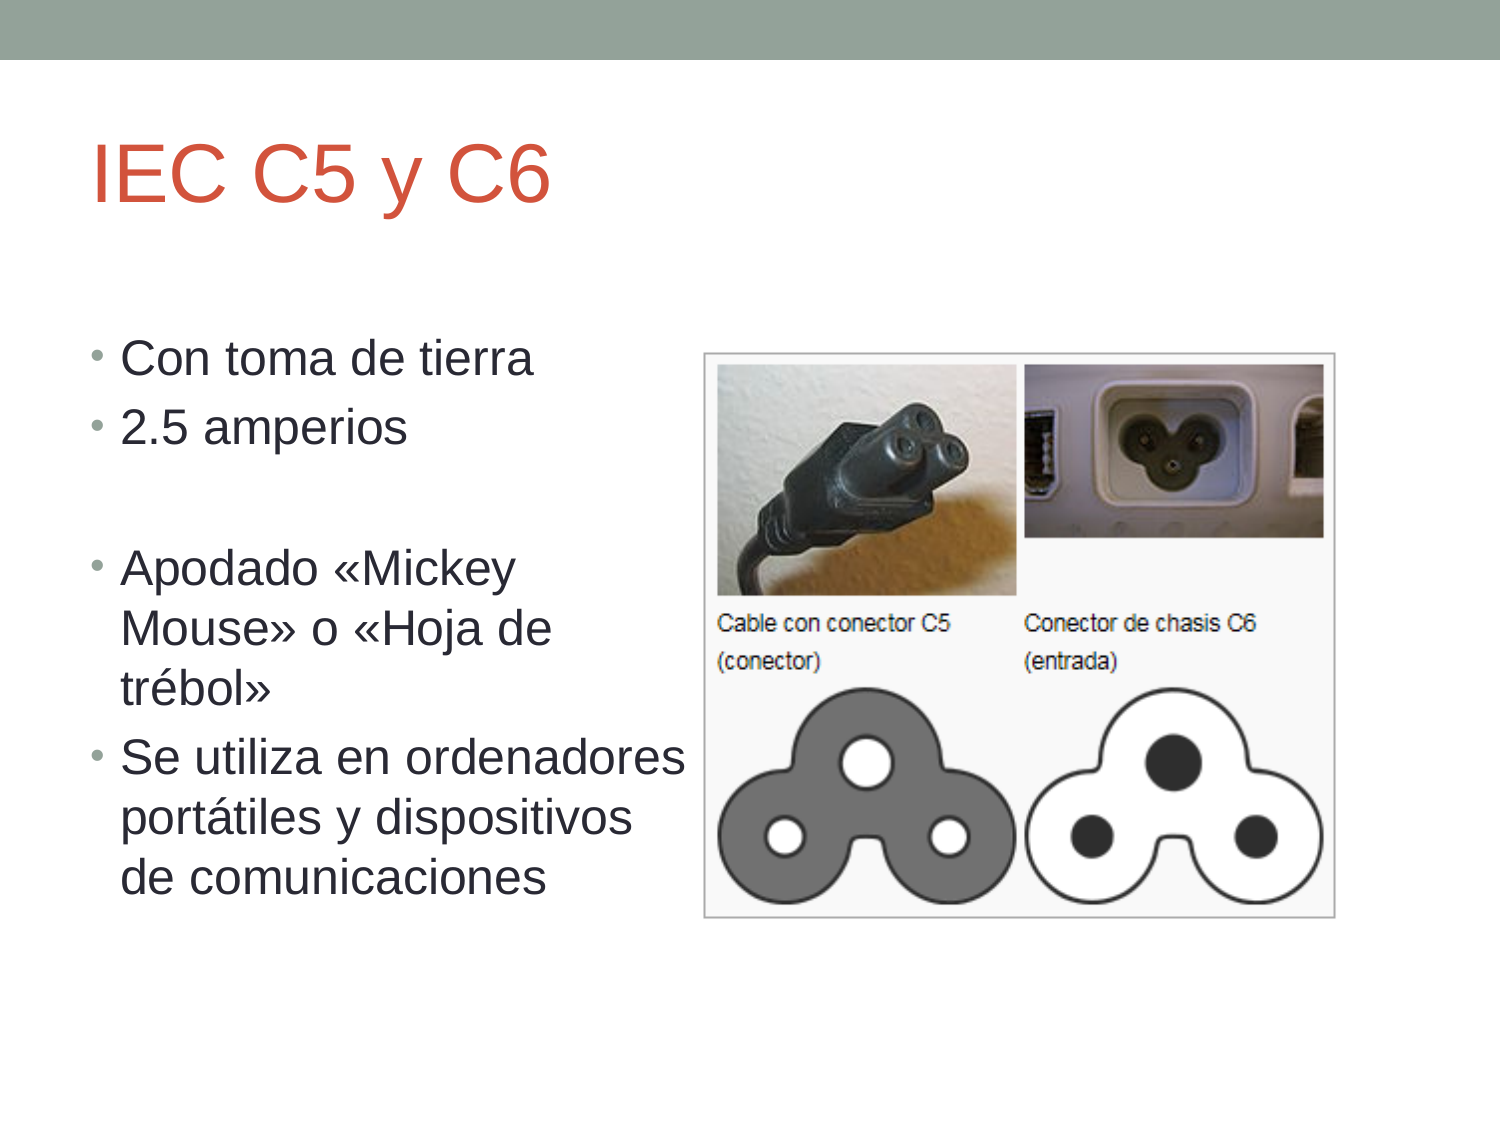

# IEC C5 y C6
Con toma de tierra
2.5 amperios

Apodado «Mickey Mouse» o «Hoja de trébol»
Se utiliza en ordenadores portátiles y dispositivos de comunicaciones